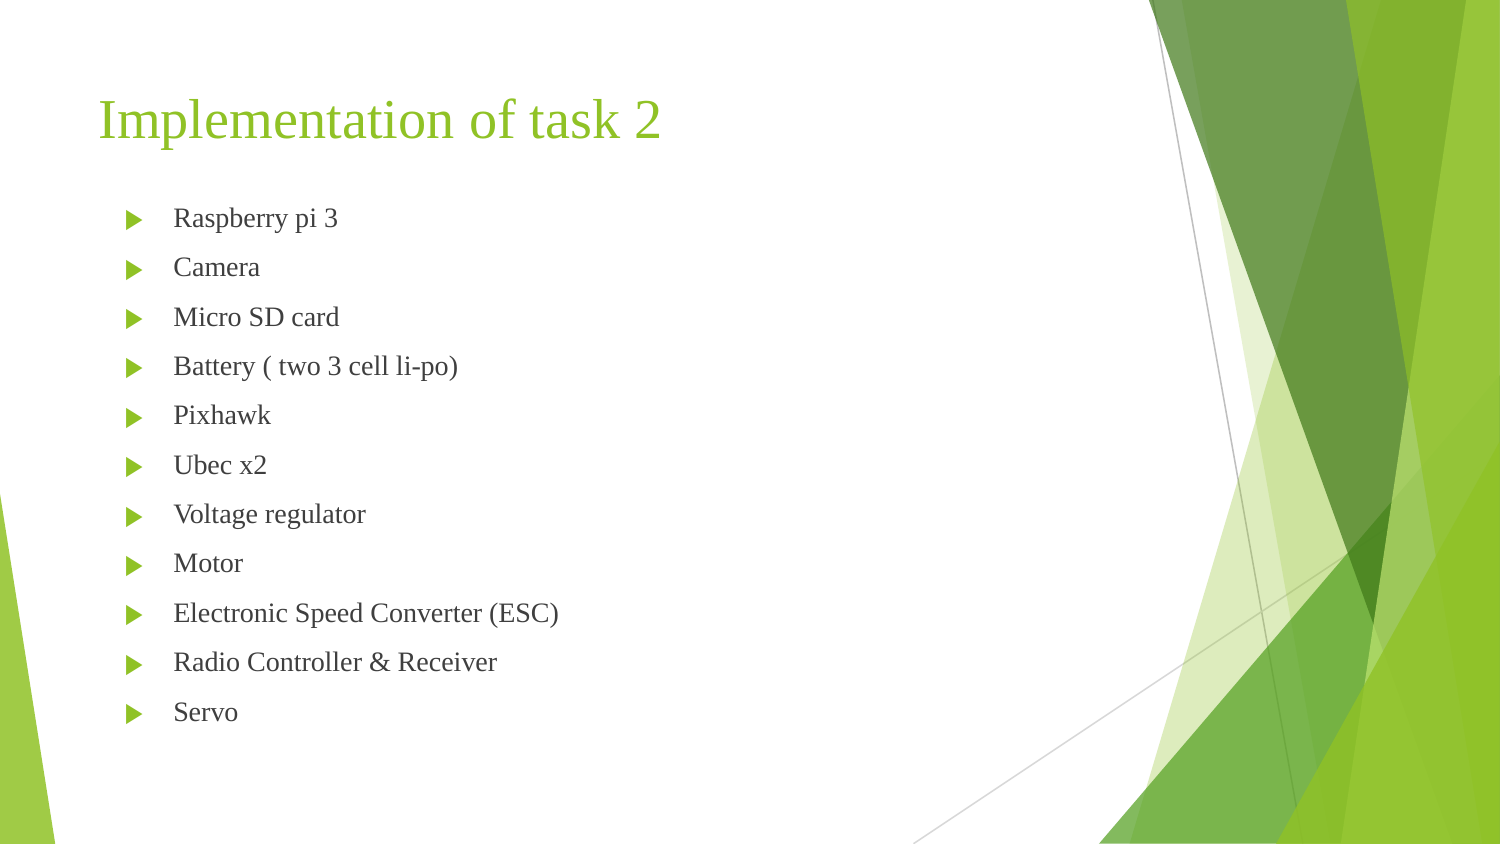

# Implementation of task 2
Raspberry pi 3
Camera
Micro SD card
Battery ( two 3 cell li-po)
Pixhawk
Ubec x2
Voltage regulator
Motor
Electronic Speed Converter (ESC)
Radio Controller & Receiver
Servo